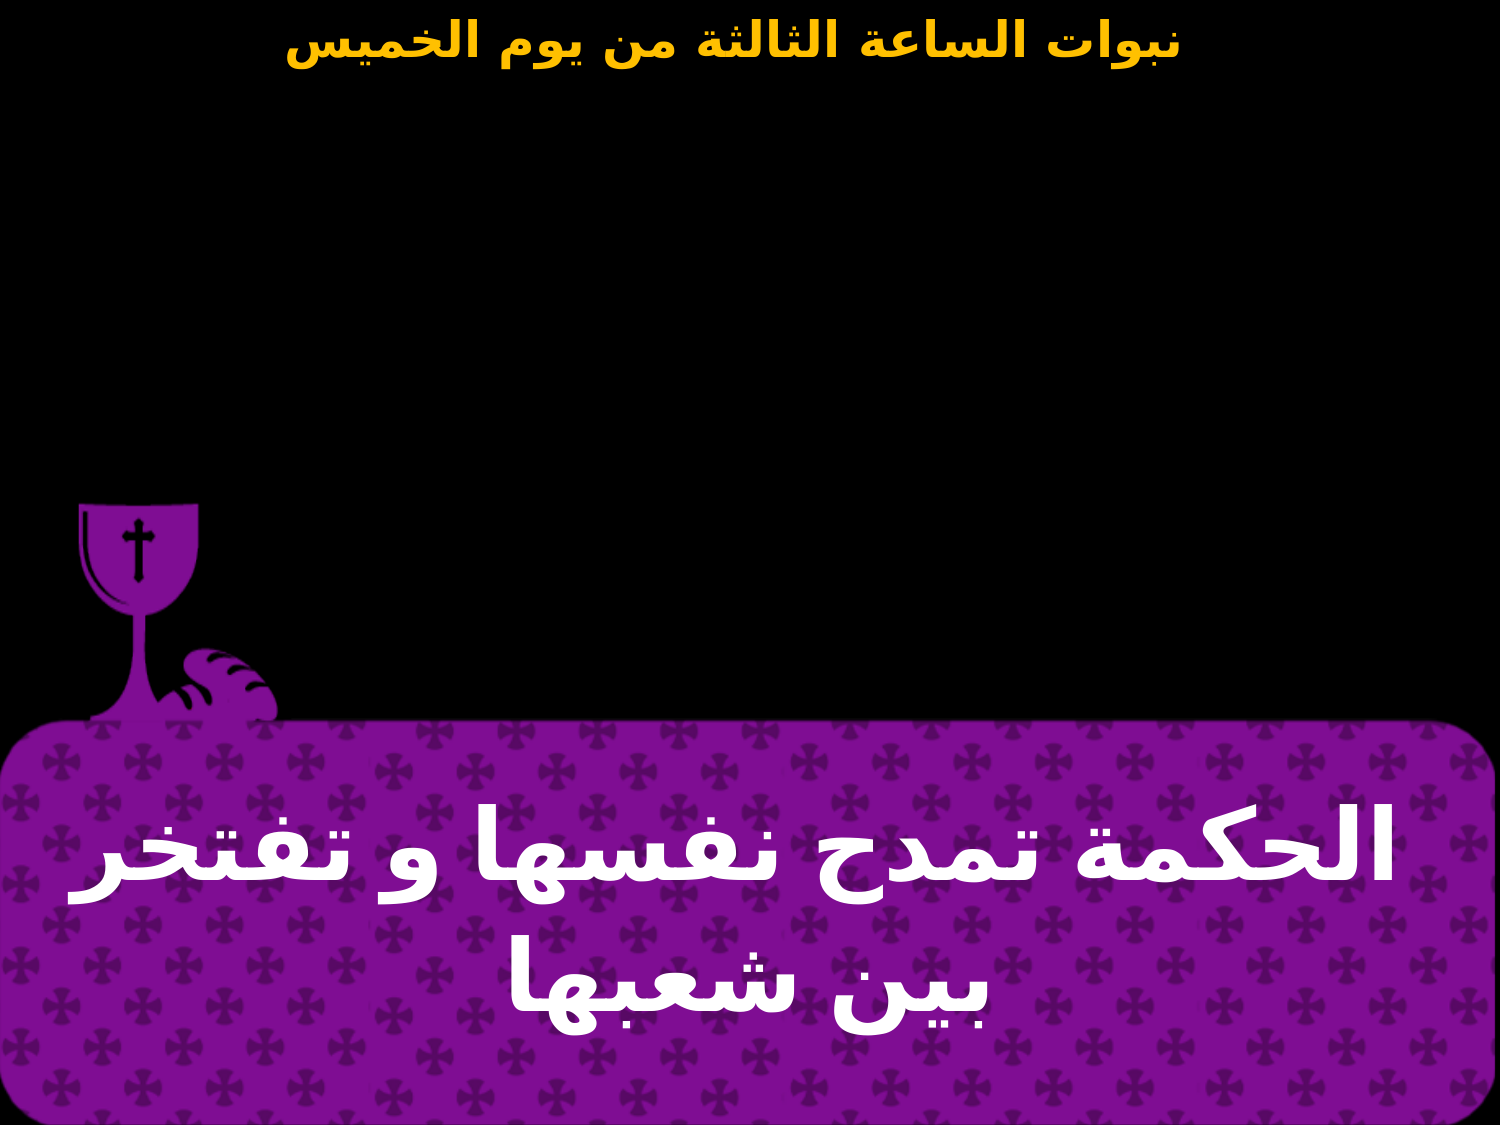

| الحكمة تمدح نفسها و تفتخر بين شعبها |
| --- |